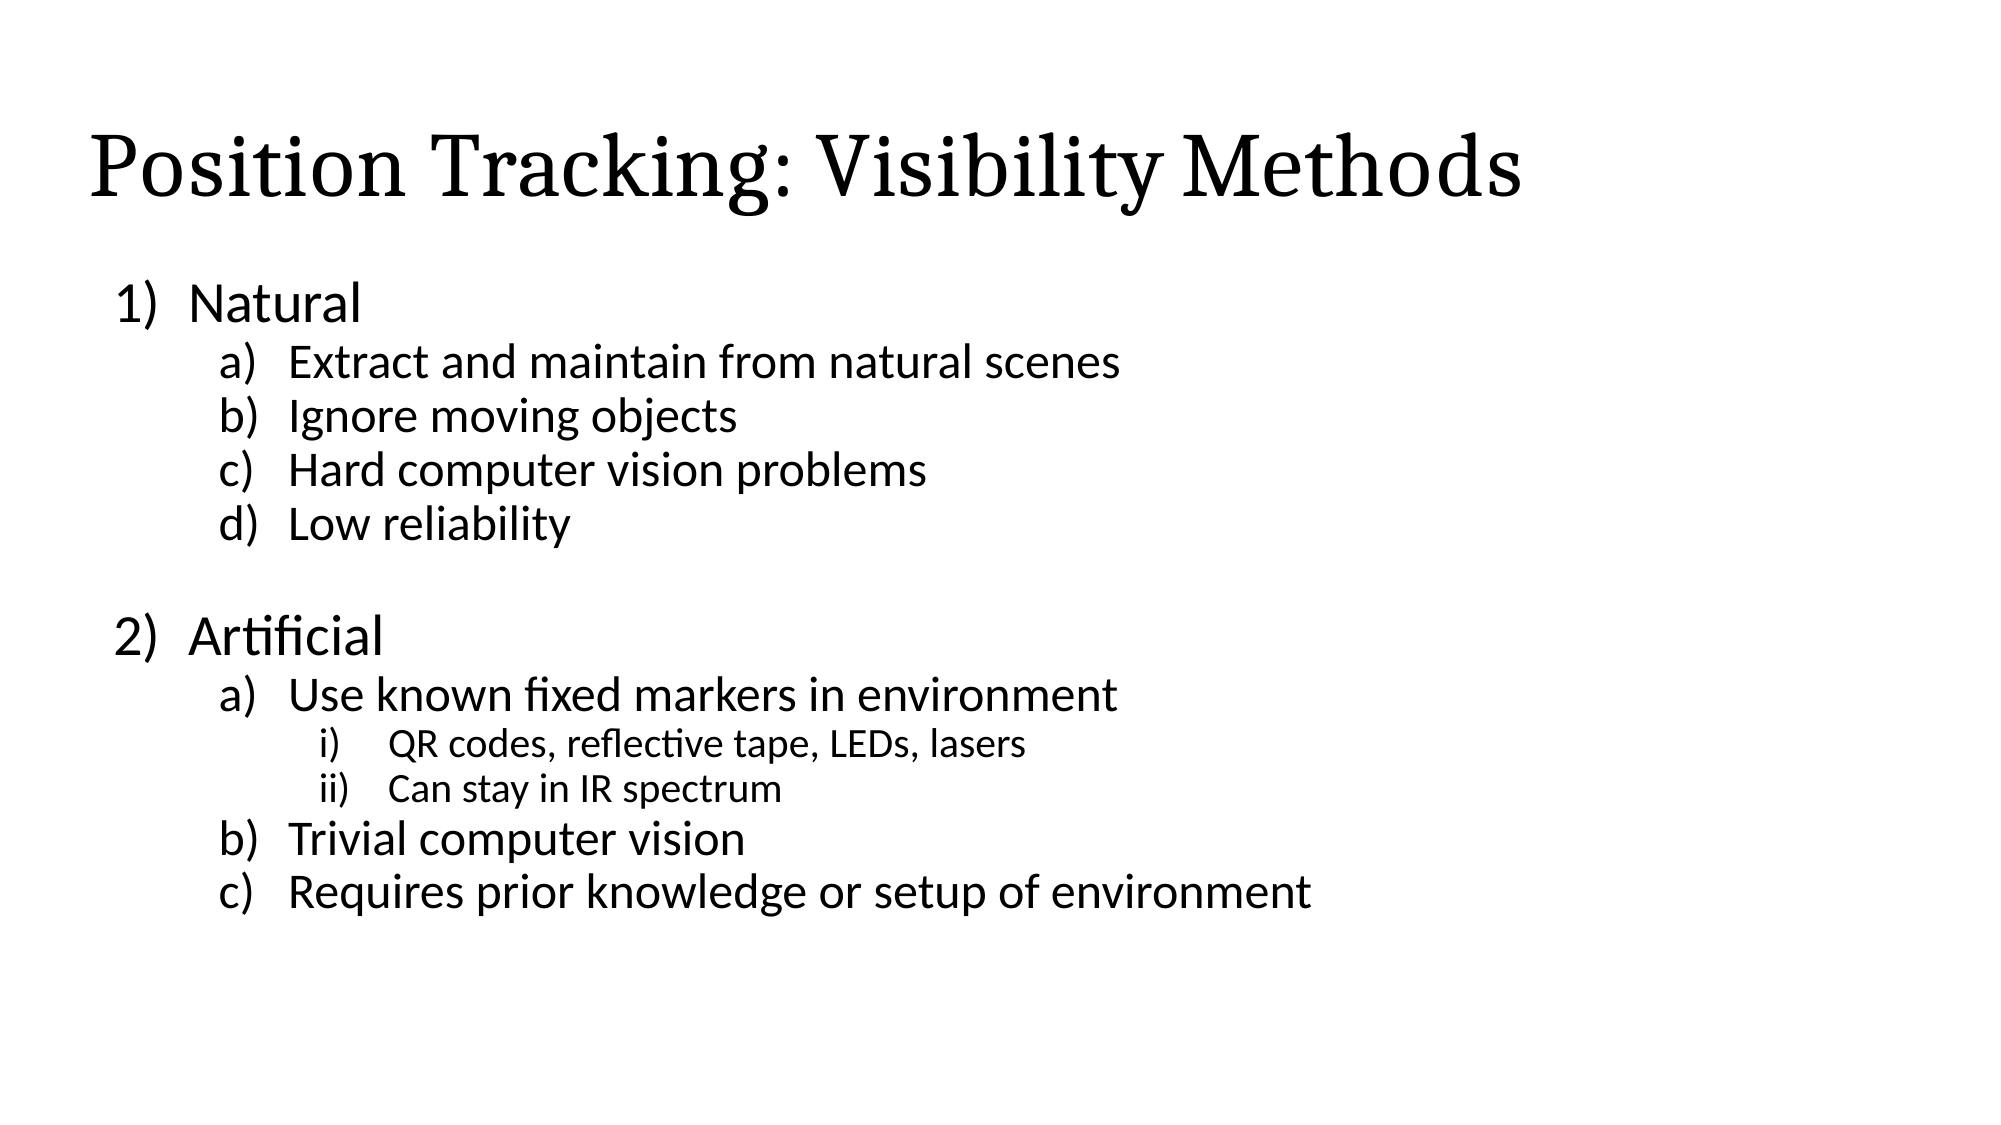

# Position Tracking: Visibility Methods

Natural
Extract and maintain from natural scenes
Ignore moving objects
Hard computer vision problems
Low reliability
Artificial
Use known fixed markers in environment
QR codes, reflective tape, LEDs, lasers
Can stay in IR spectrum
Trivial computer vision
Requires prior knowledge or setup of environment